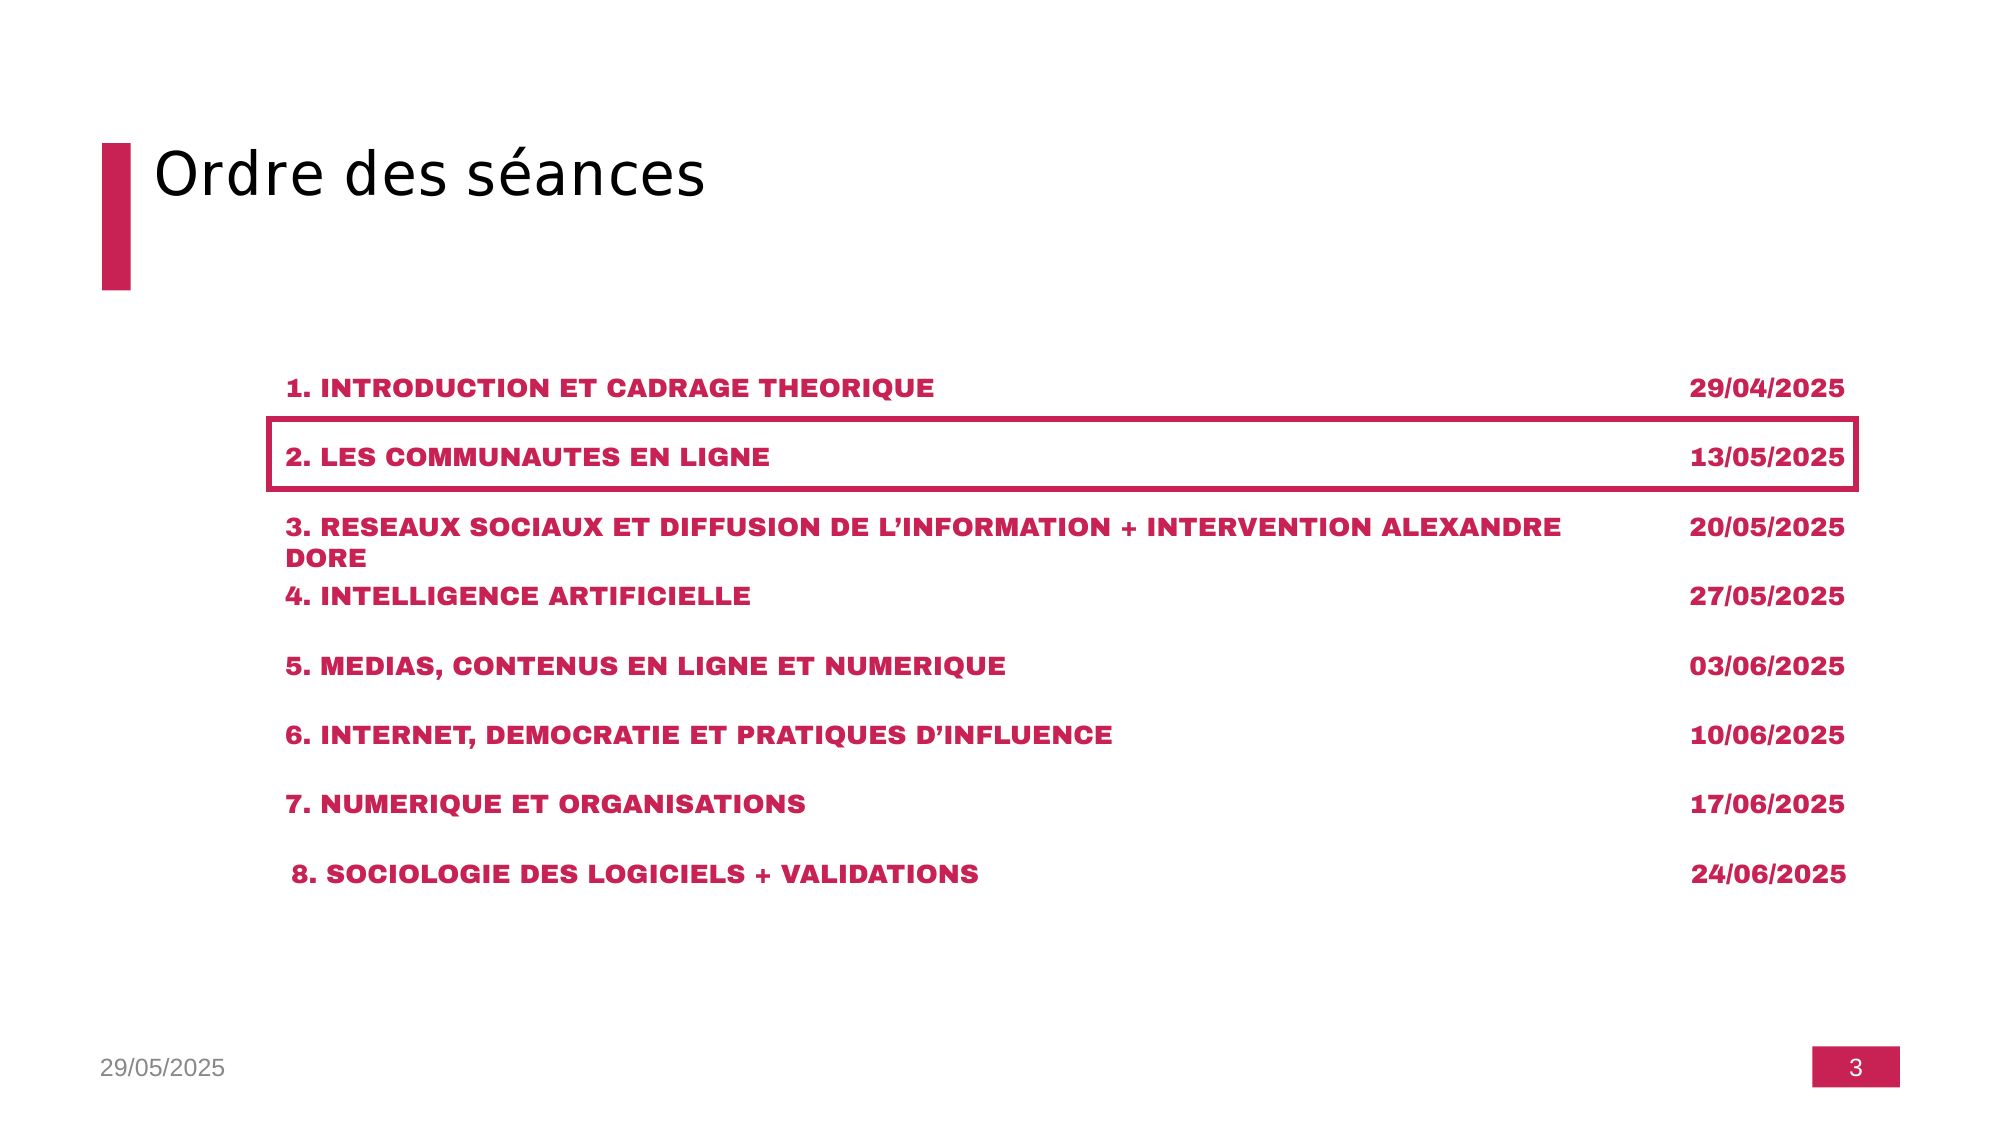

# Ordre des séances
1. INTRODUCTION ET CADRAGE THEORIQUE
2. LES COMMUNAUTES EN LIGNE
3. RESEAUX SOCIAUX ET DIFFUSION DE L’INFORMATION + INTERVENTION ALEXANDRE DORE
4. INTELLIGENCE ARTIFICIELLE
5. MEDIAS, CONTENUS EN LIGNE ET NUMERIQUE
6. INTERNET, DEMOCRATIE ET PRATIQUES D’INFLUENCE
7. NUMERIQUE ET ORGANISATIONS
8. SOCIOLOGIE DES LOGICIELS + VALIDATIONS
29/04/2025
13/05/2025
20/05/2025
27/05/2025
03/06/2025
10/06/2025
17/06/2025
24/06/2025

29/05/2025
3